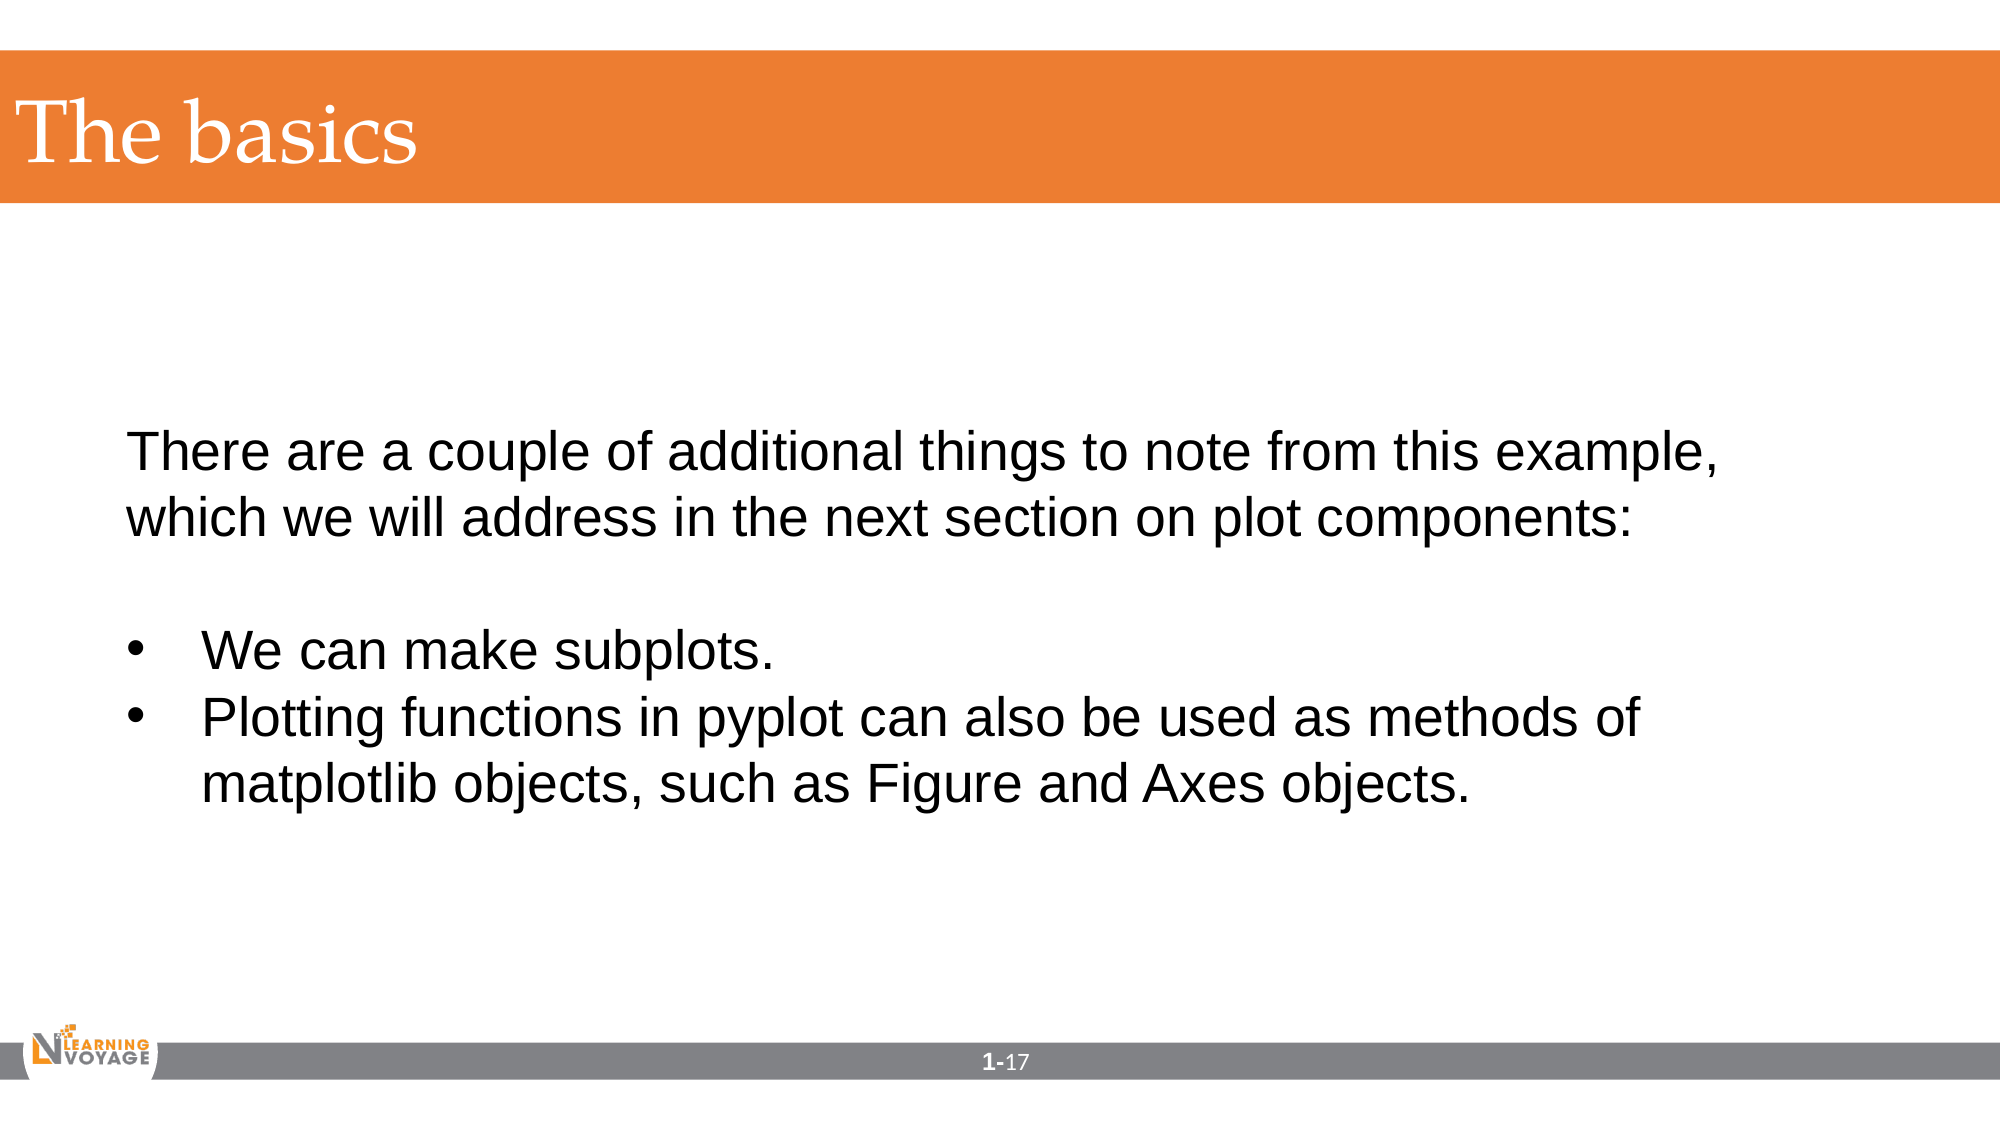

The basics
There are a couple of additional things to note from this example, which we will address in the next section on plot components:

We can make subplots.
Plotting functions in pyplot can also be used as methods of matplotlib objects, such as Figure and Axes objects.
1-17